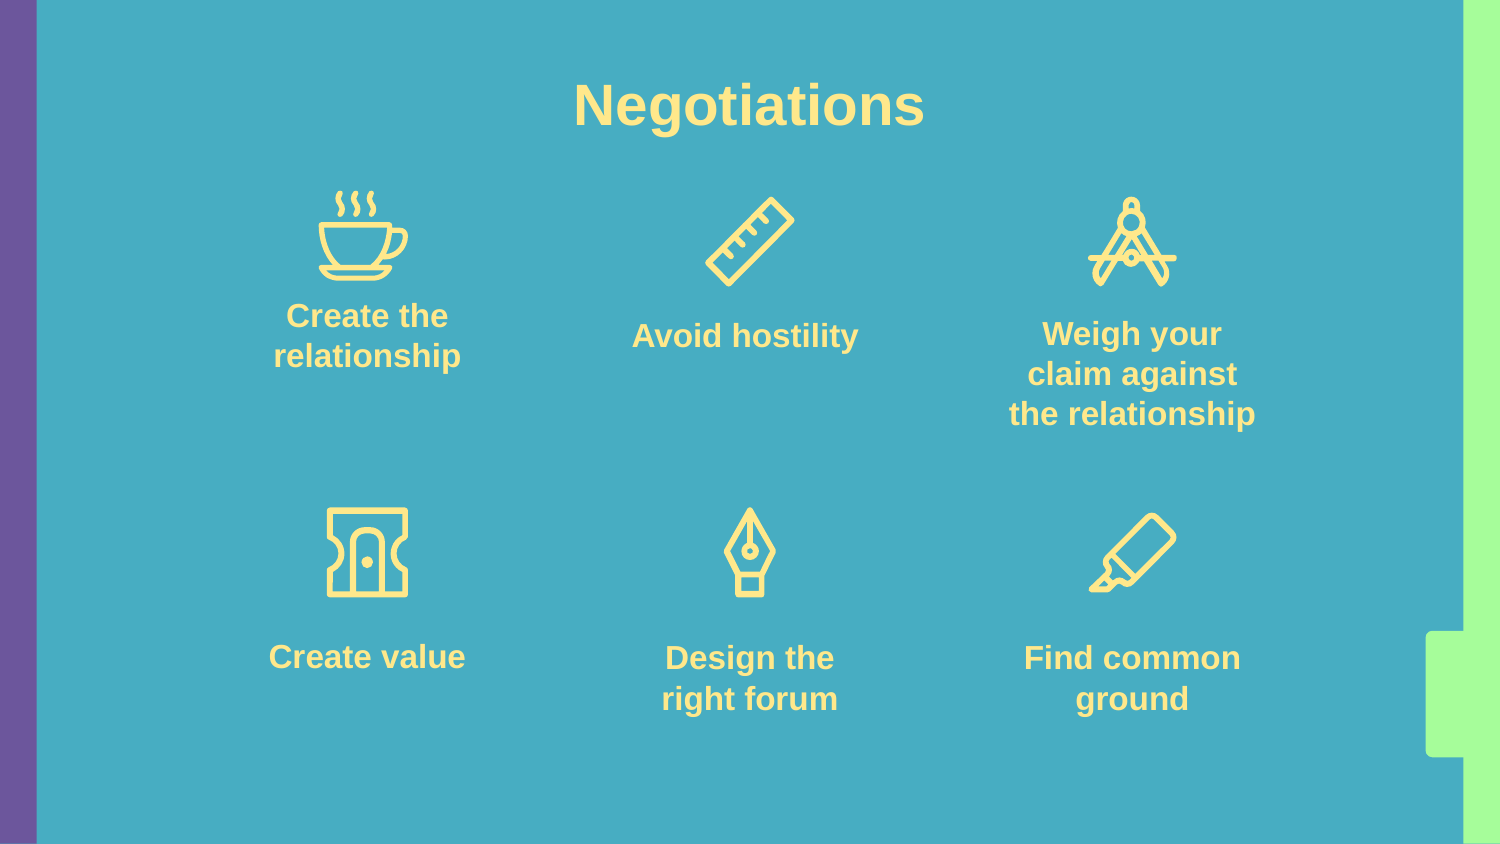

# Negotiations

Create the relationship
Avoid hostility
Weigh your claim against the relationship

Create value
Design the right forum
Find common ground